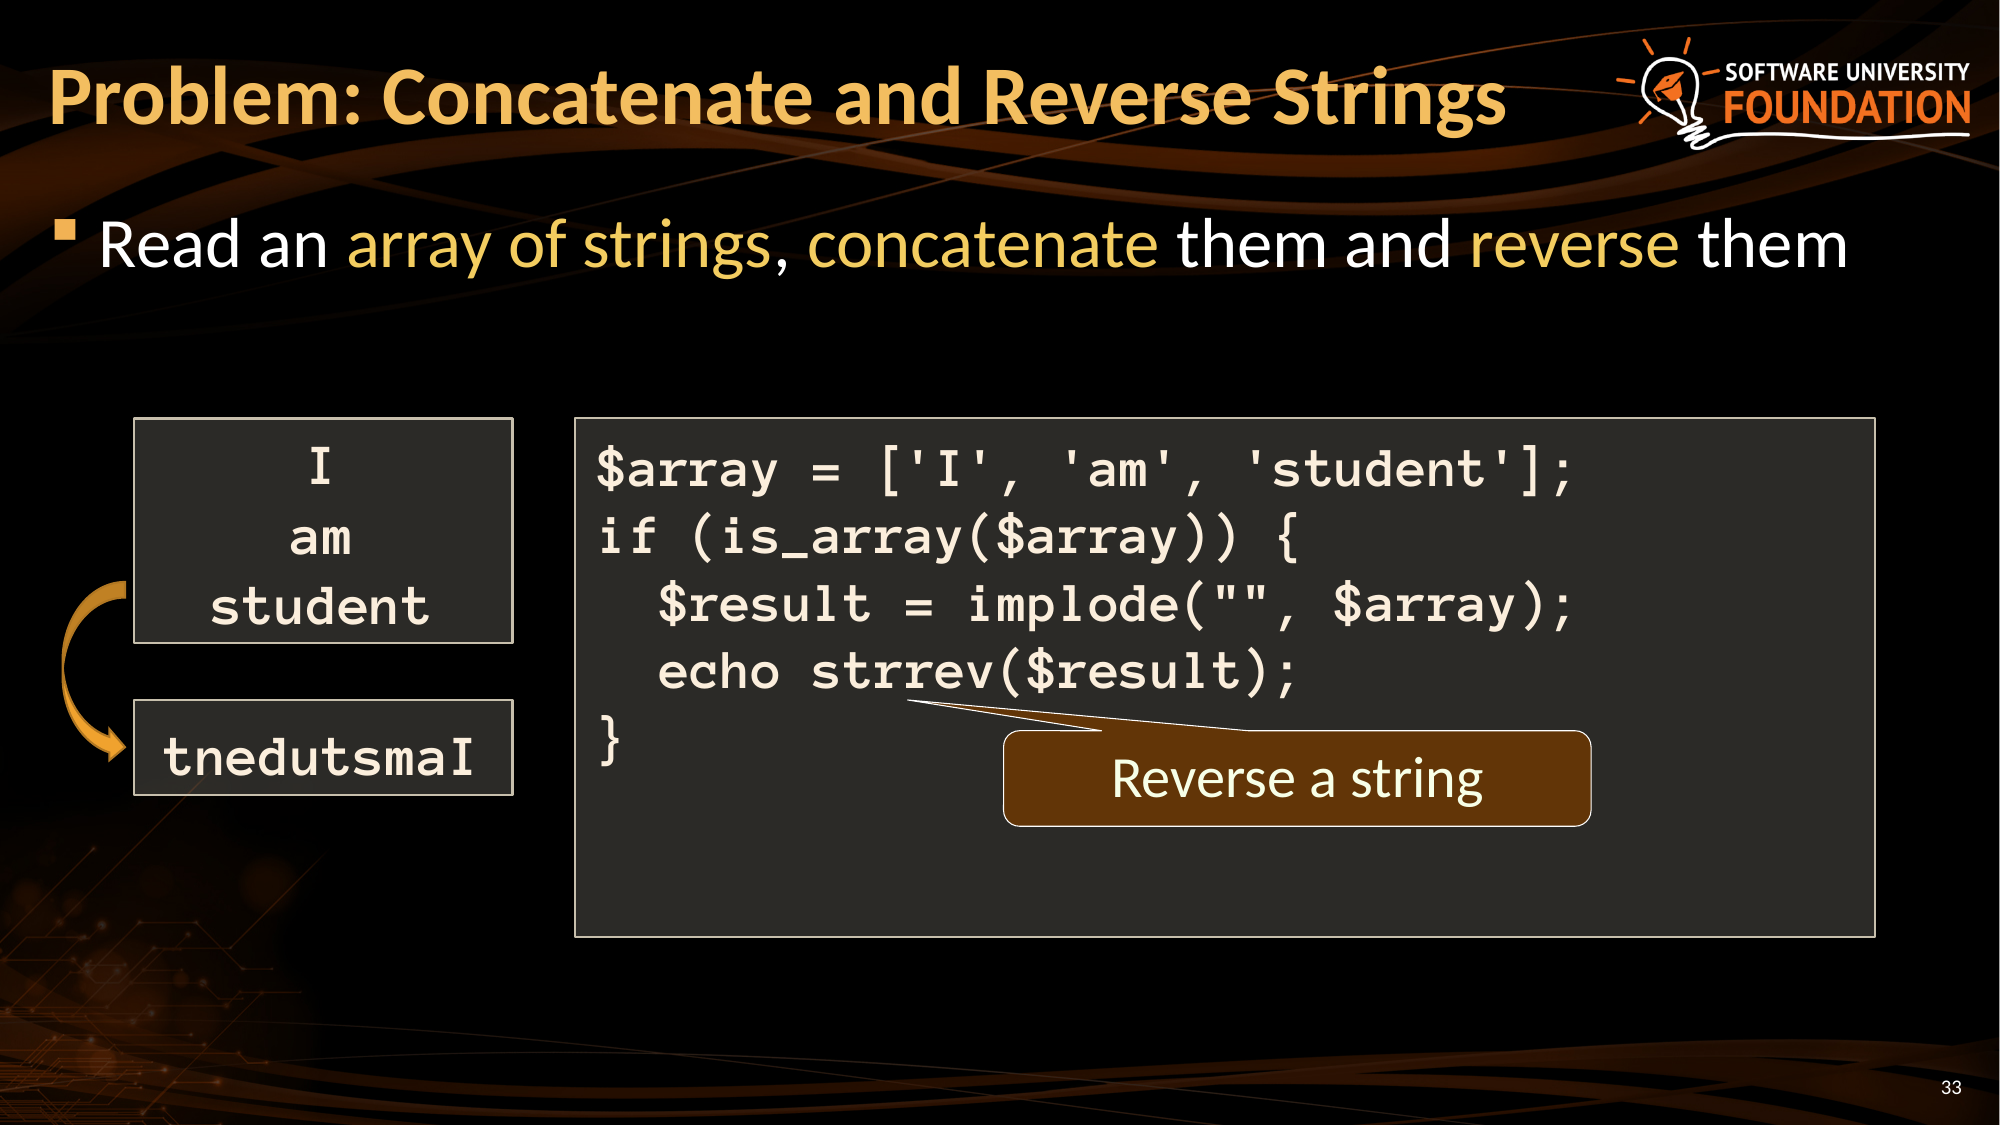

# Problem: Concatenate and Reverse Strings
Read an array of strings, concatenate them and reverse them
I
am
student
$array = ['I', 'am', 'student'];
if (is_array($array)) {
  $result = implode("", $array);
  echo strrev($result);
}

tnedutsmaI
Reverse a string
33